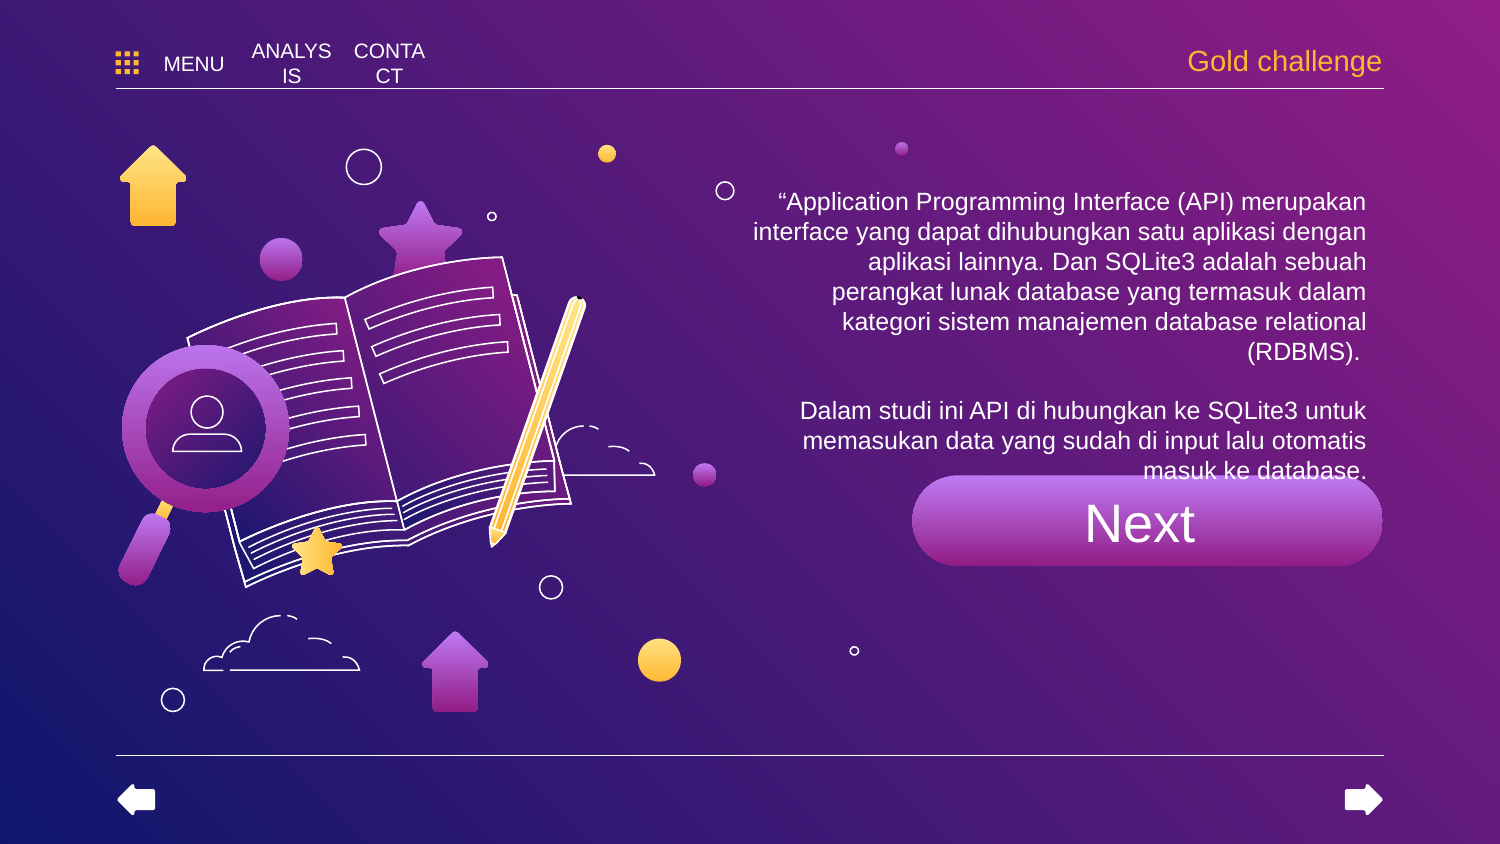

Gold challenge
MENU
ANALYSIS
CONTACT

“Application Programming Interface (API) merupakan interface yang dapat dihubungkan satu aplikasi dengan aplikasi lainnya. Dan SQLite3 adalah sebuah perangkat lunak database yang termasuk dalam kategori sistem manajemen database relational (RDBMS).

Dalam studi ini API di hubungkan ke SQLite3 untuk memasukan data yang sudah di input lalu otomatis masuk ke database.

# Next